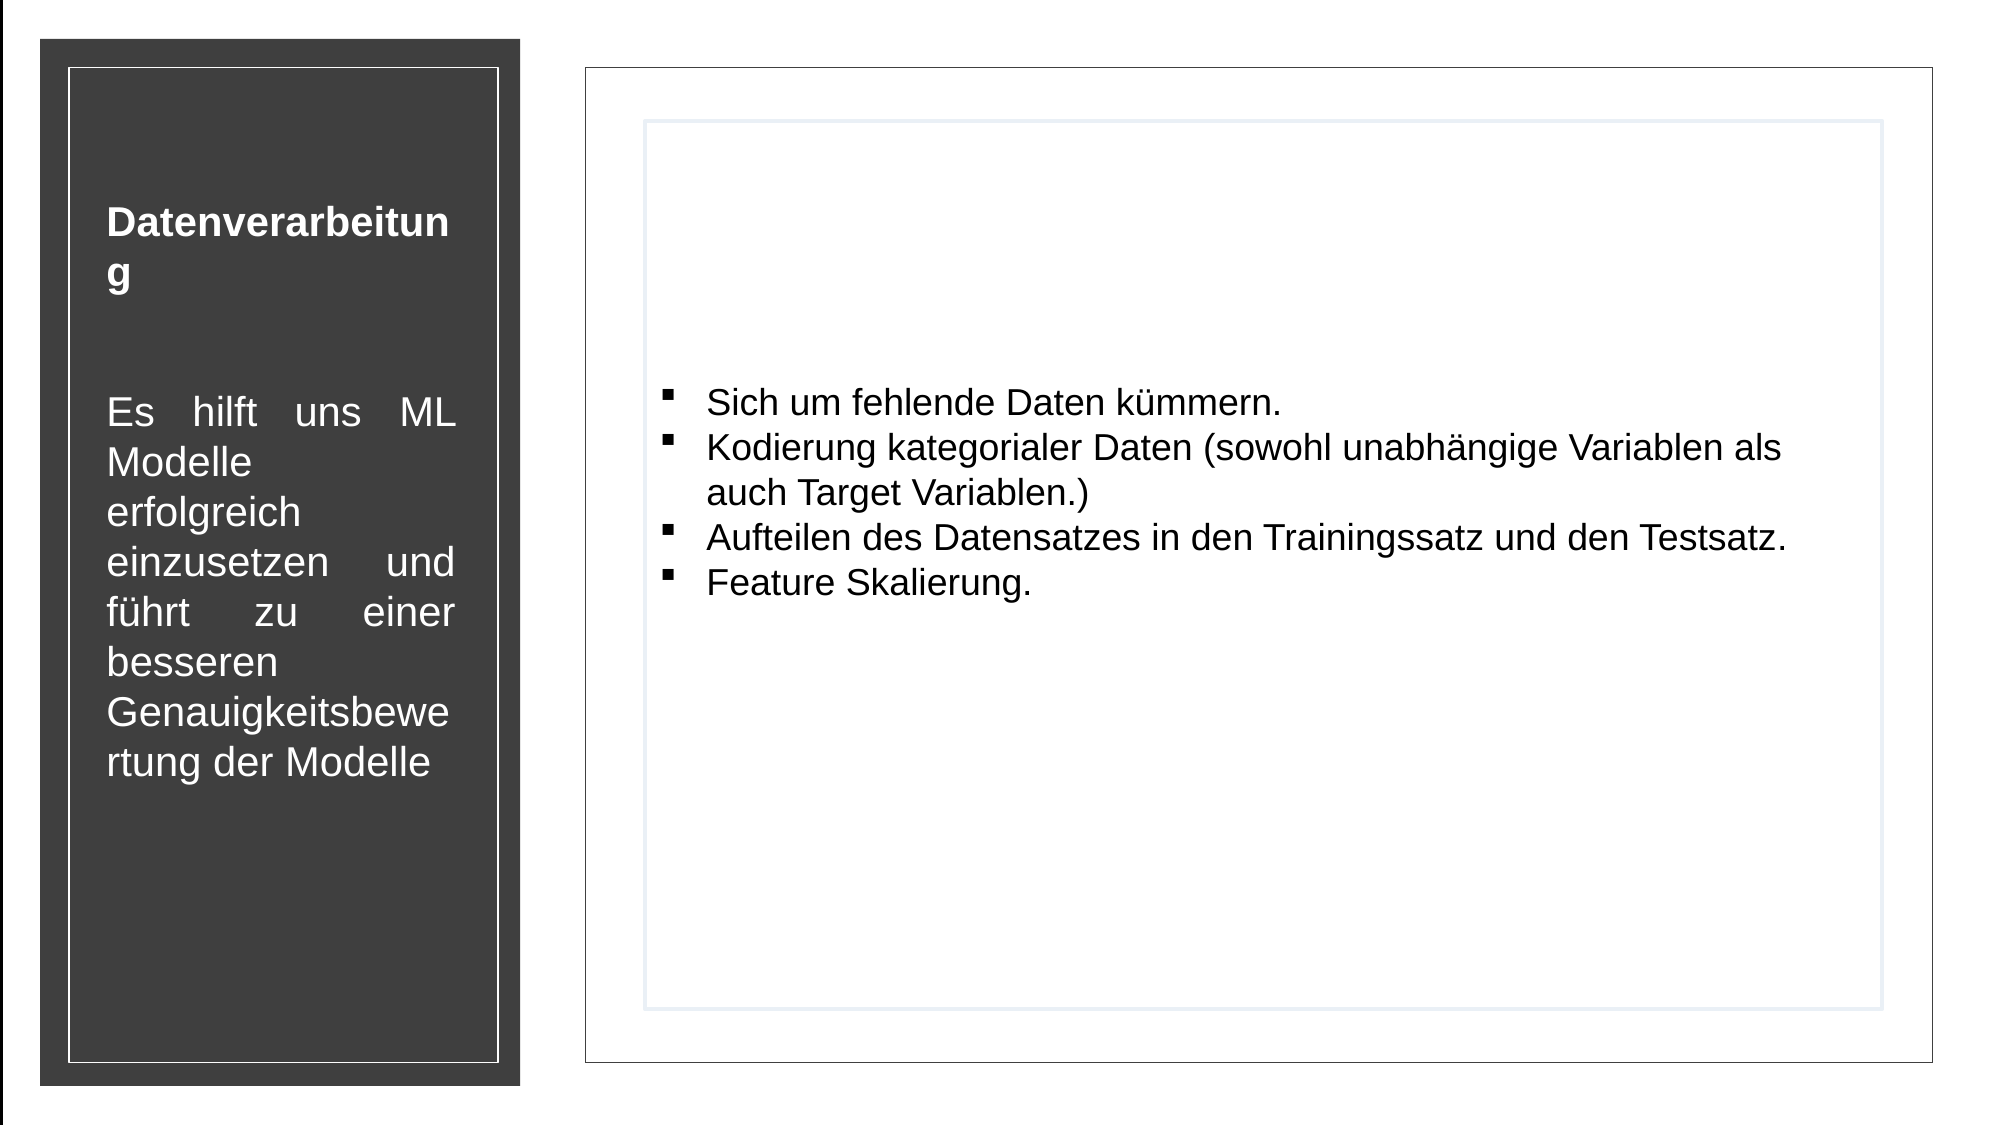

Datenverarbeitung

Es hilft uns ML Modelle erfolgreich einzusetzen und führt zu einer besseren Genauigkeitsbewertung der Modelle
Sich um fehlende Daten kümmern.
Kodierung kategorialer Daten (sowohl unabhängige Variablen als auch Target Variablen.)
Aufteilen des Datensatzes in den Trainingssatz und den Testsatz.
Feature Skalierung.